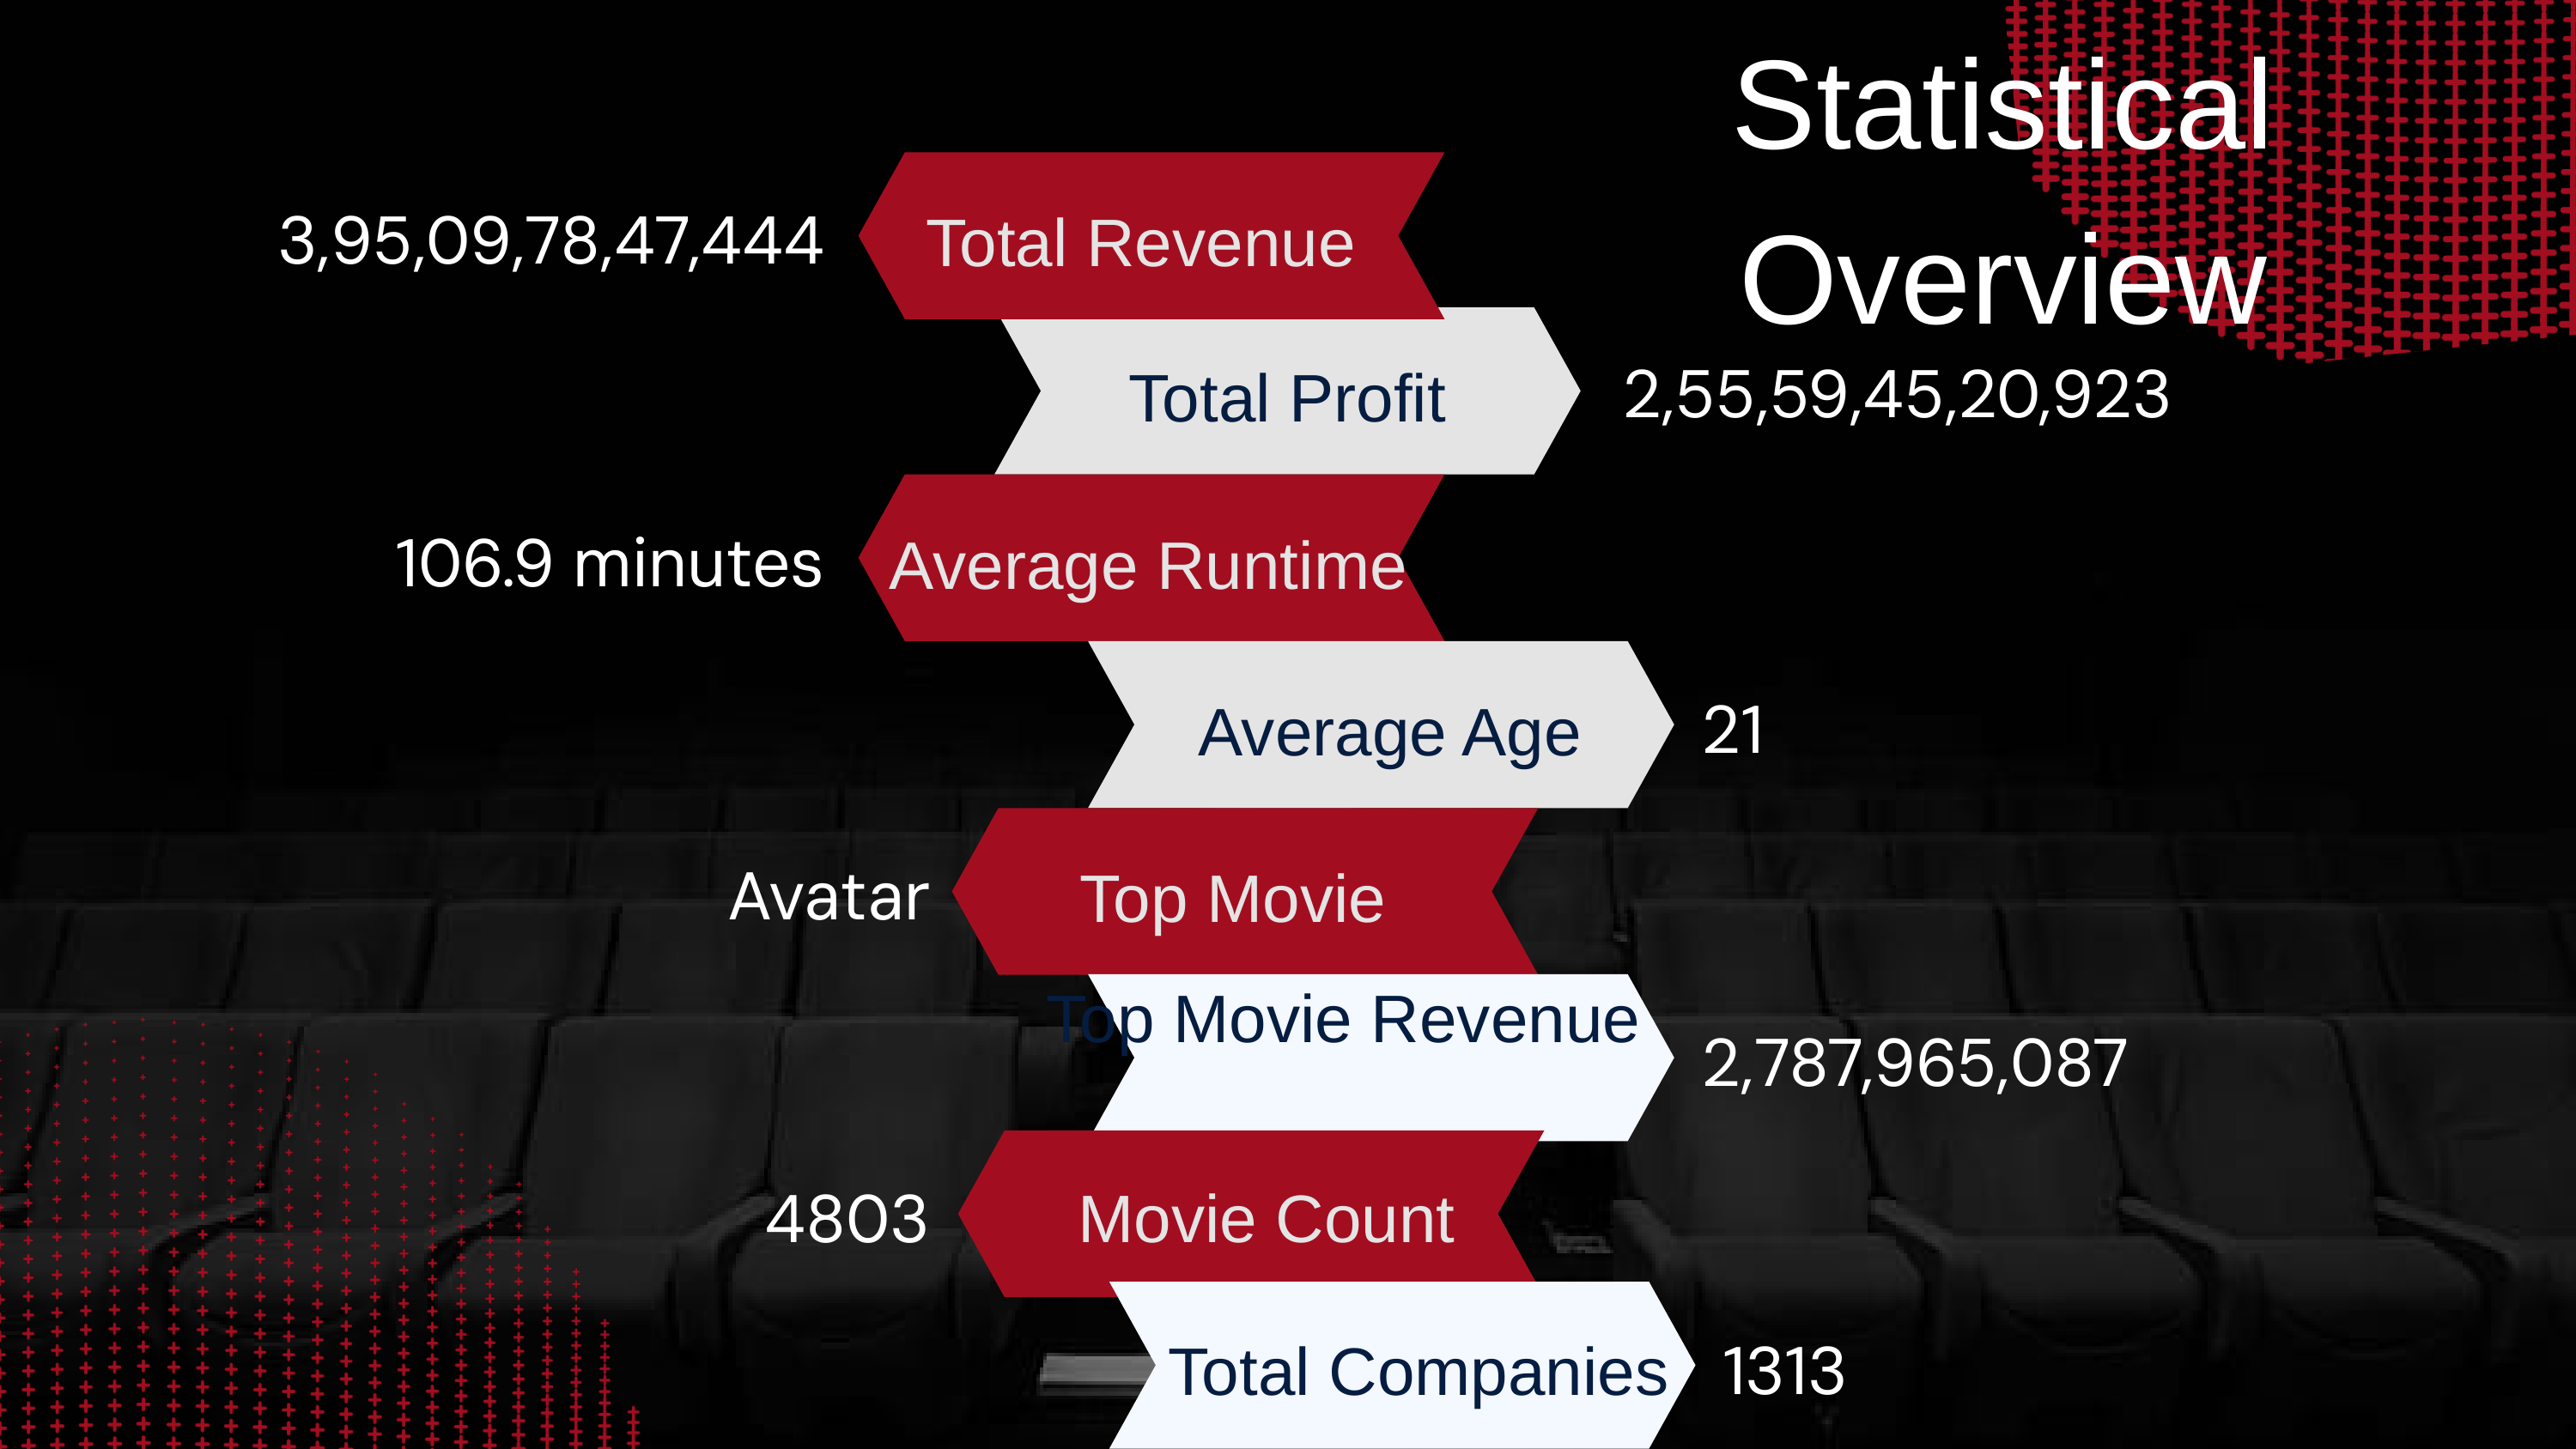

Statistical Overview

Total Revenue
 3,95,09,78,47,444

Total Profit
 2,55,59,45,20,923

Average Runtime
106.9 minutes

Average Age
21

Top Movie
Avatar
Top Movie Revenue

2,787,965,087

Movie Count
4803

Total Companies
1313